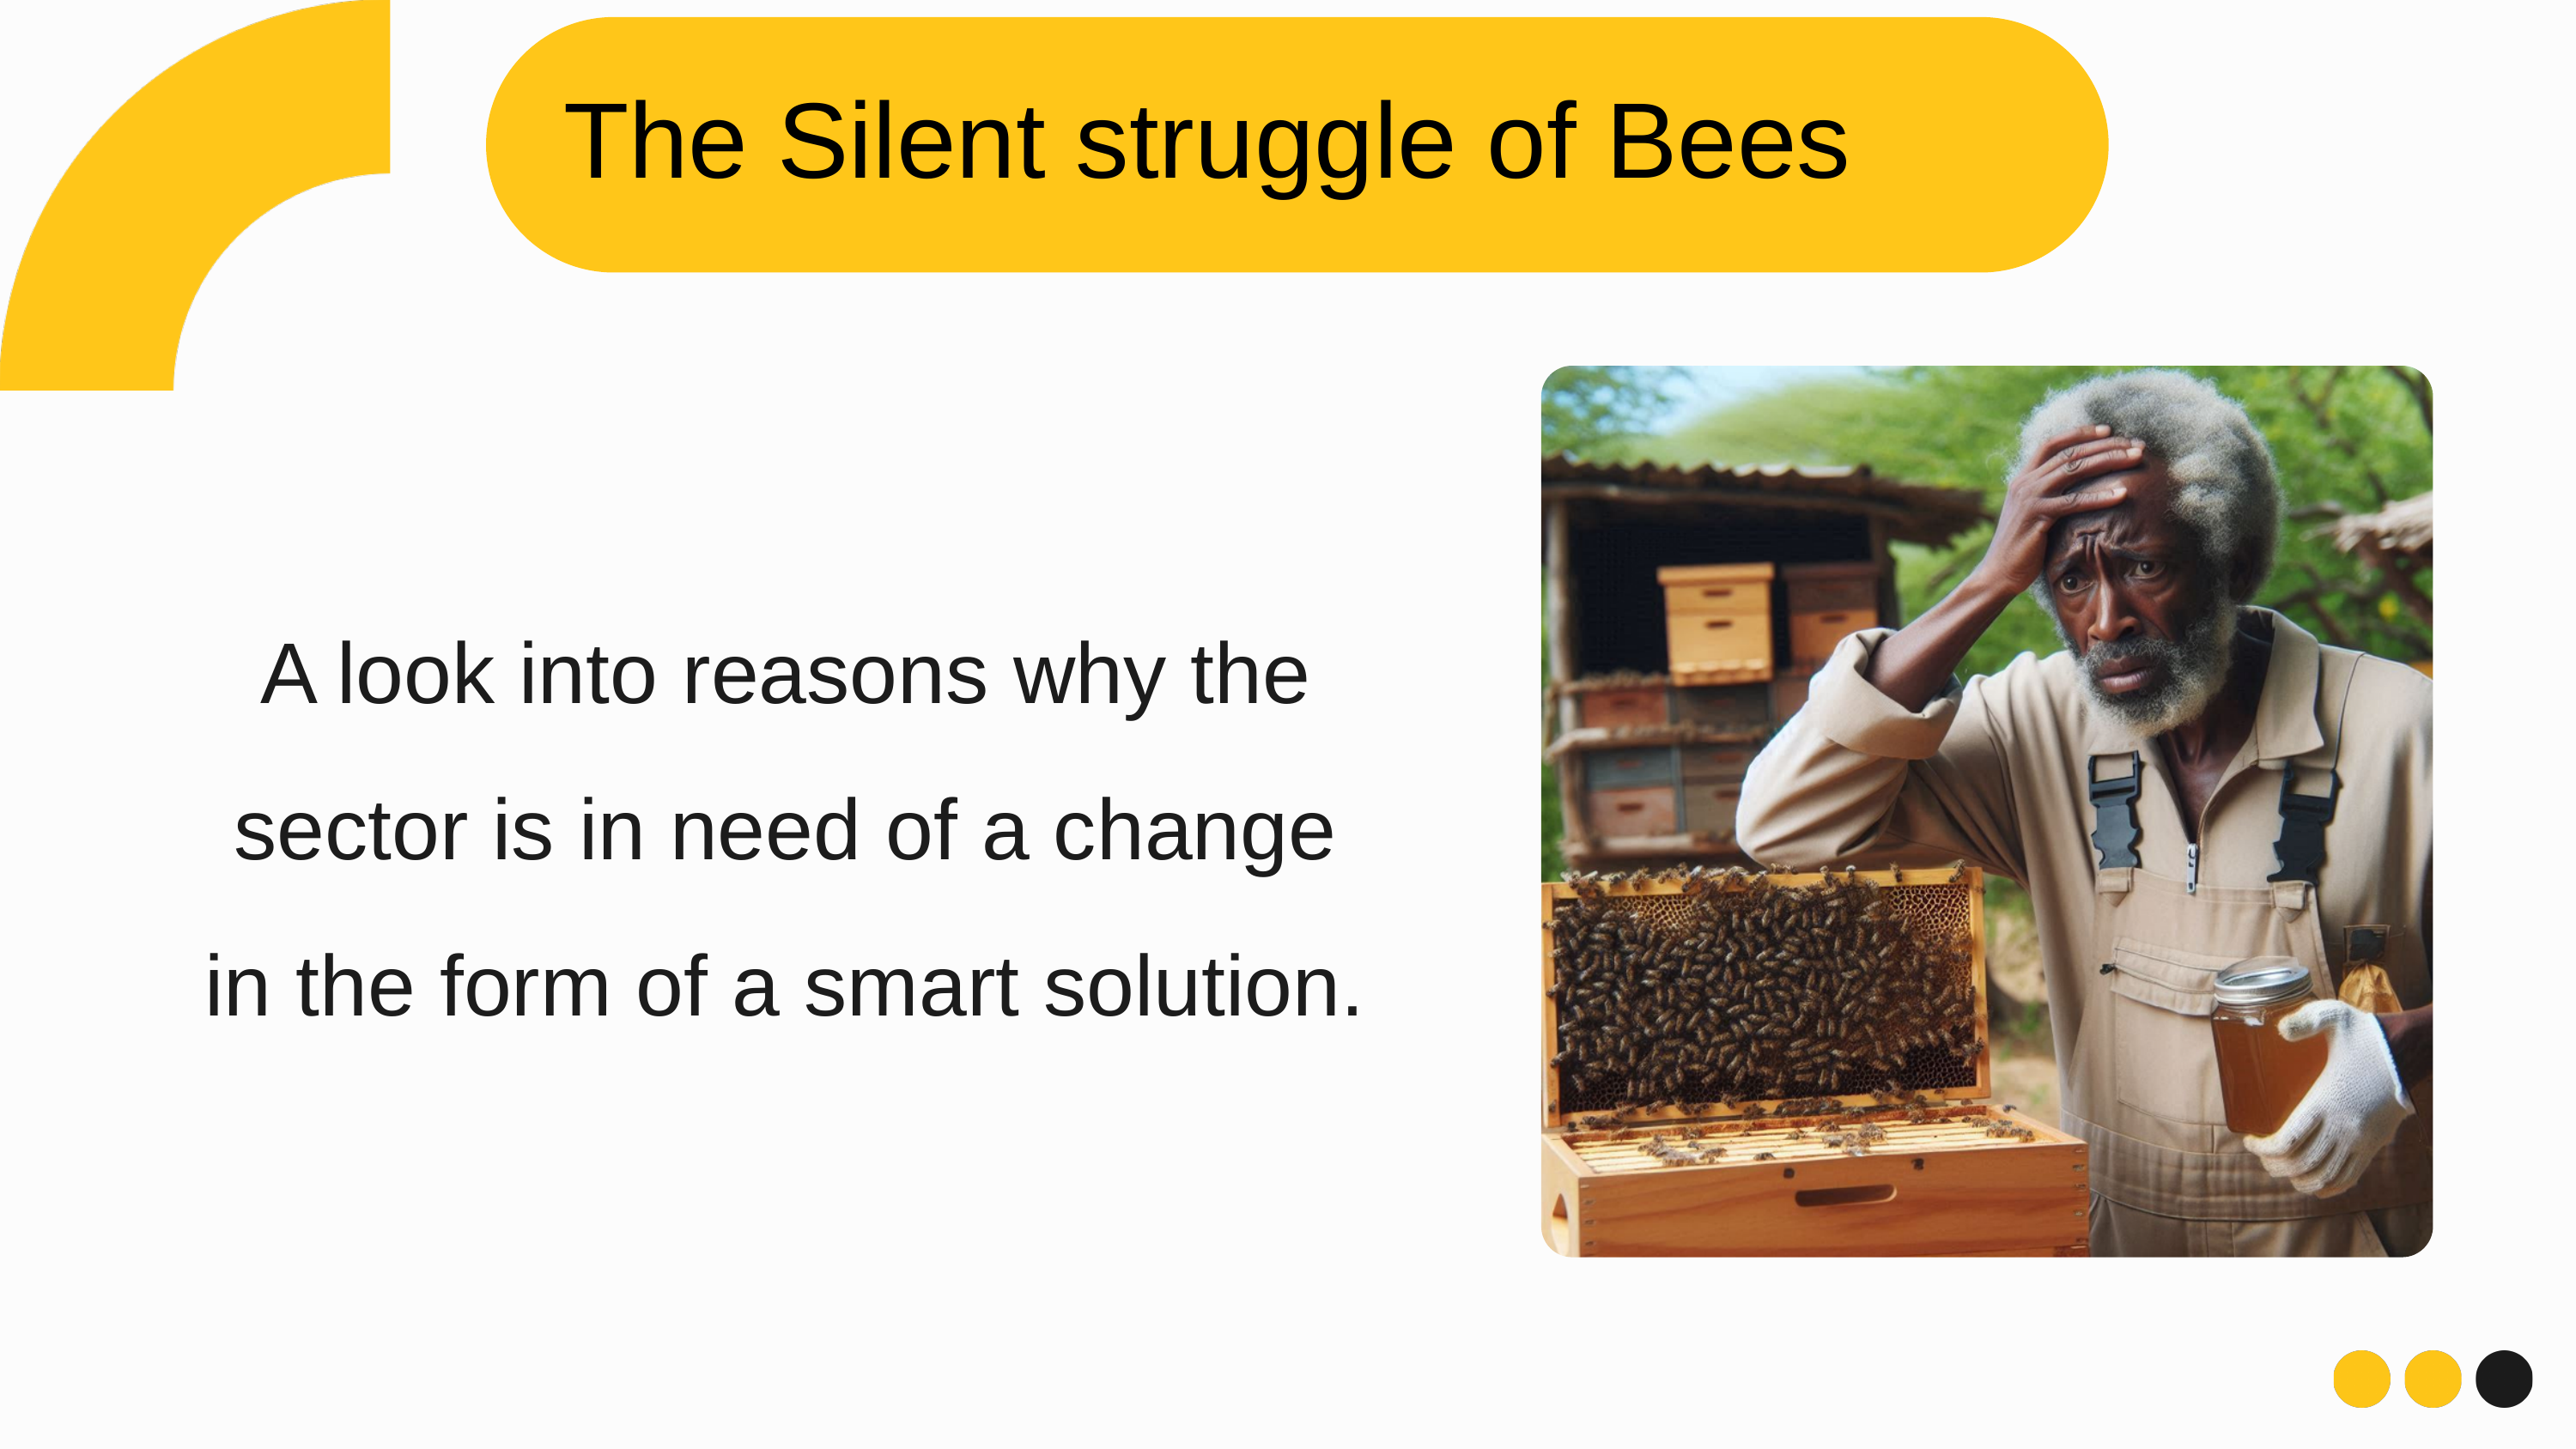

The Silent struggle of Bees

A look into reasons why the sector is in need of a change in the form of a smart solution.